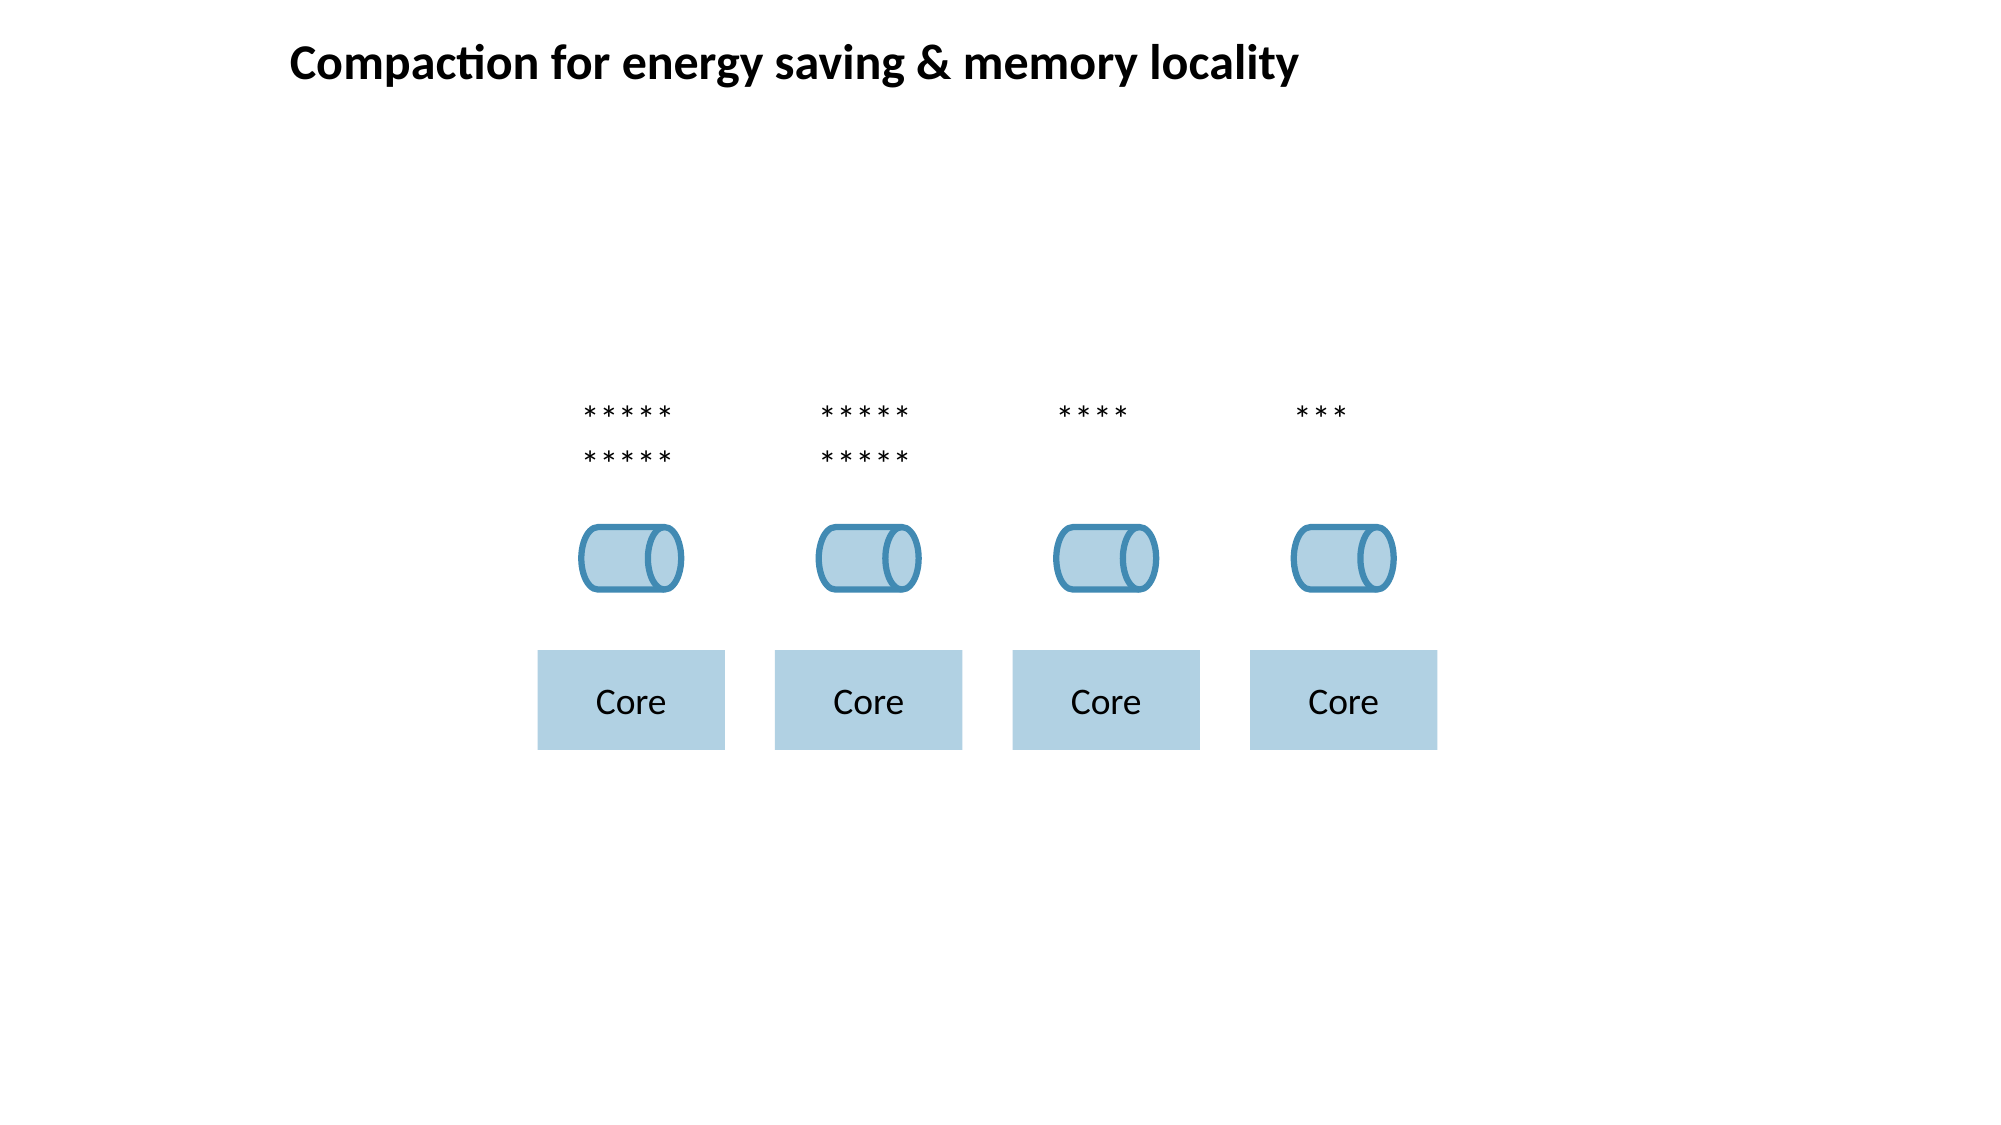

Compaction for energy saving & memory locality
****
***
*****
*****
*****
*****

Core
Core
Core
Core